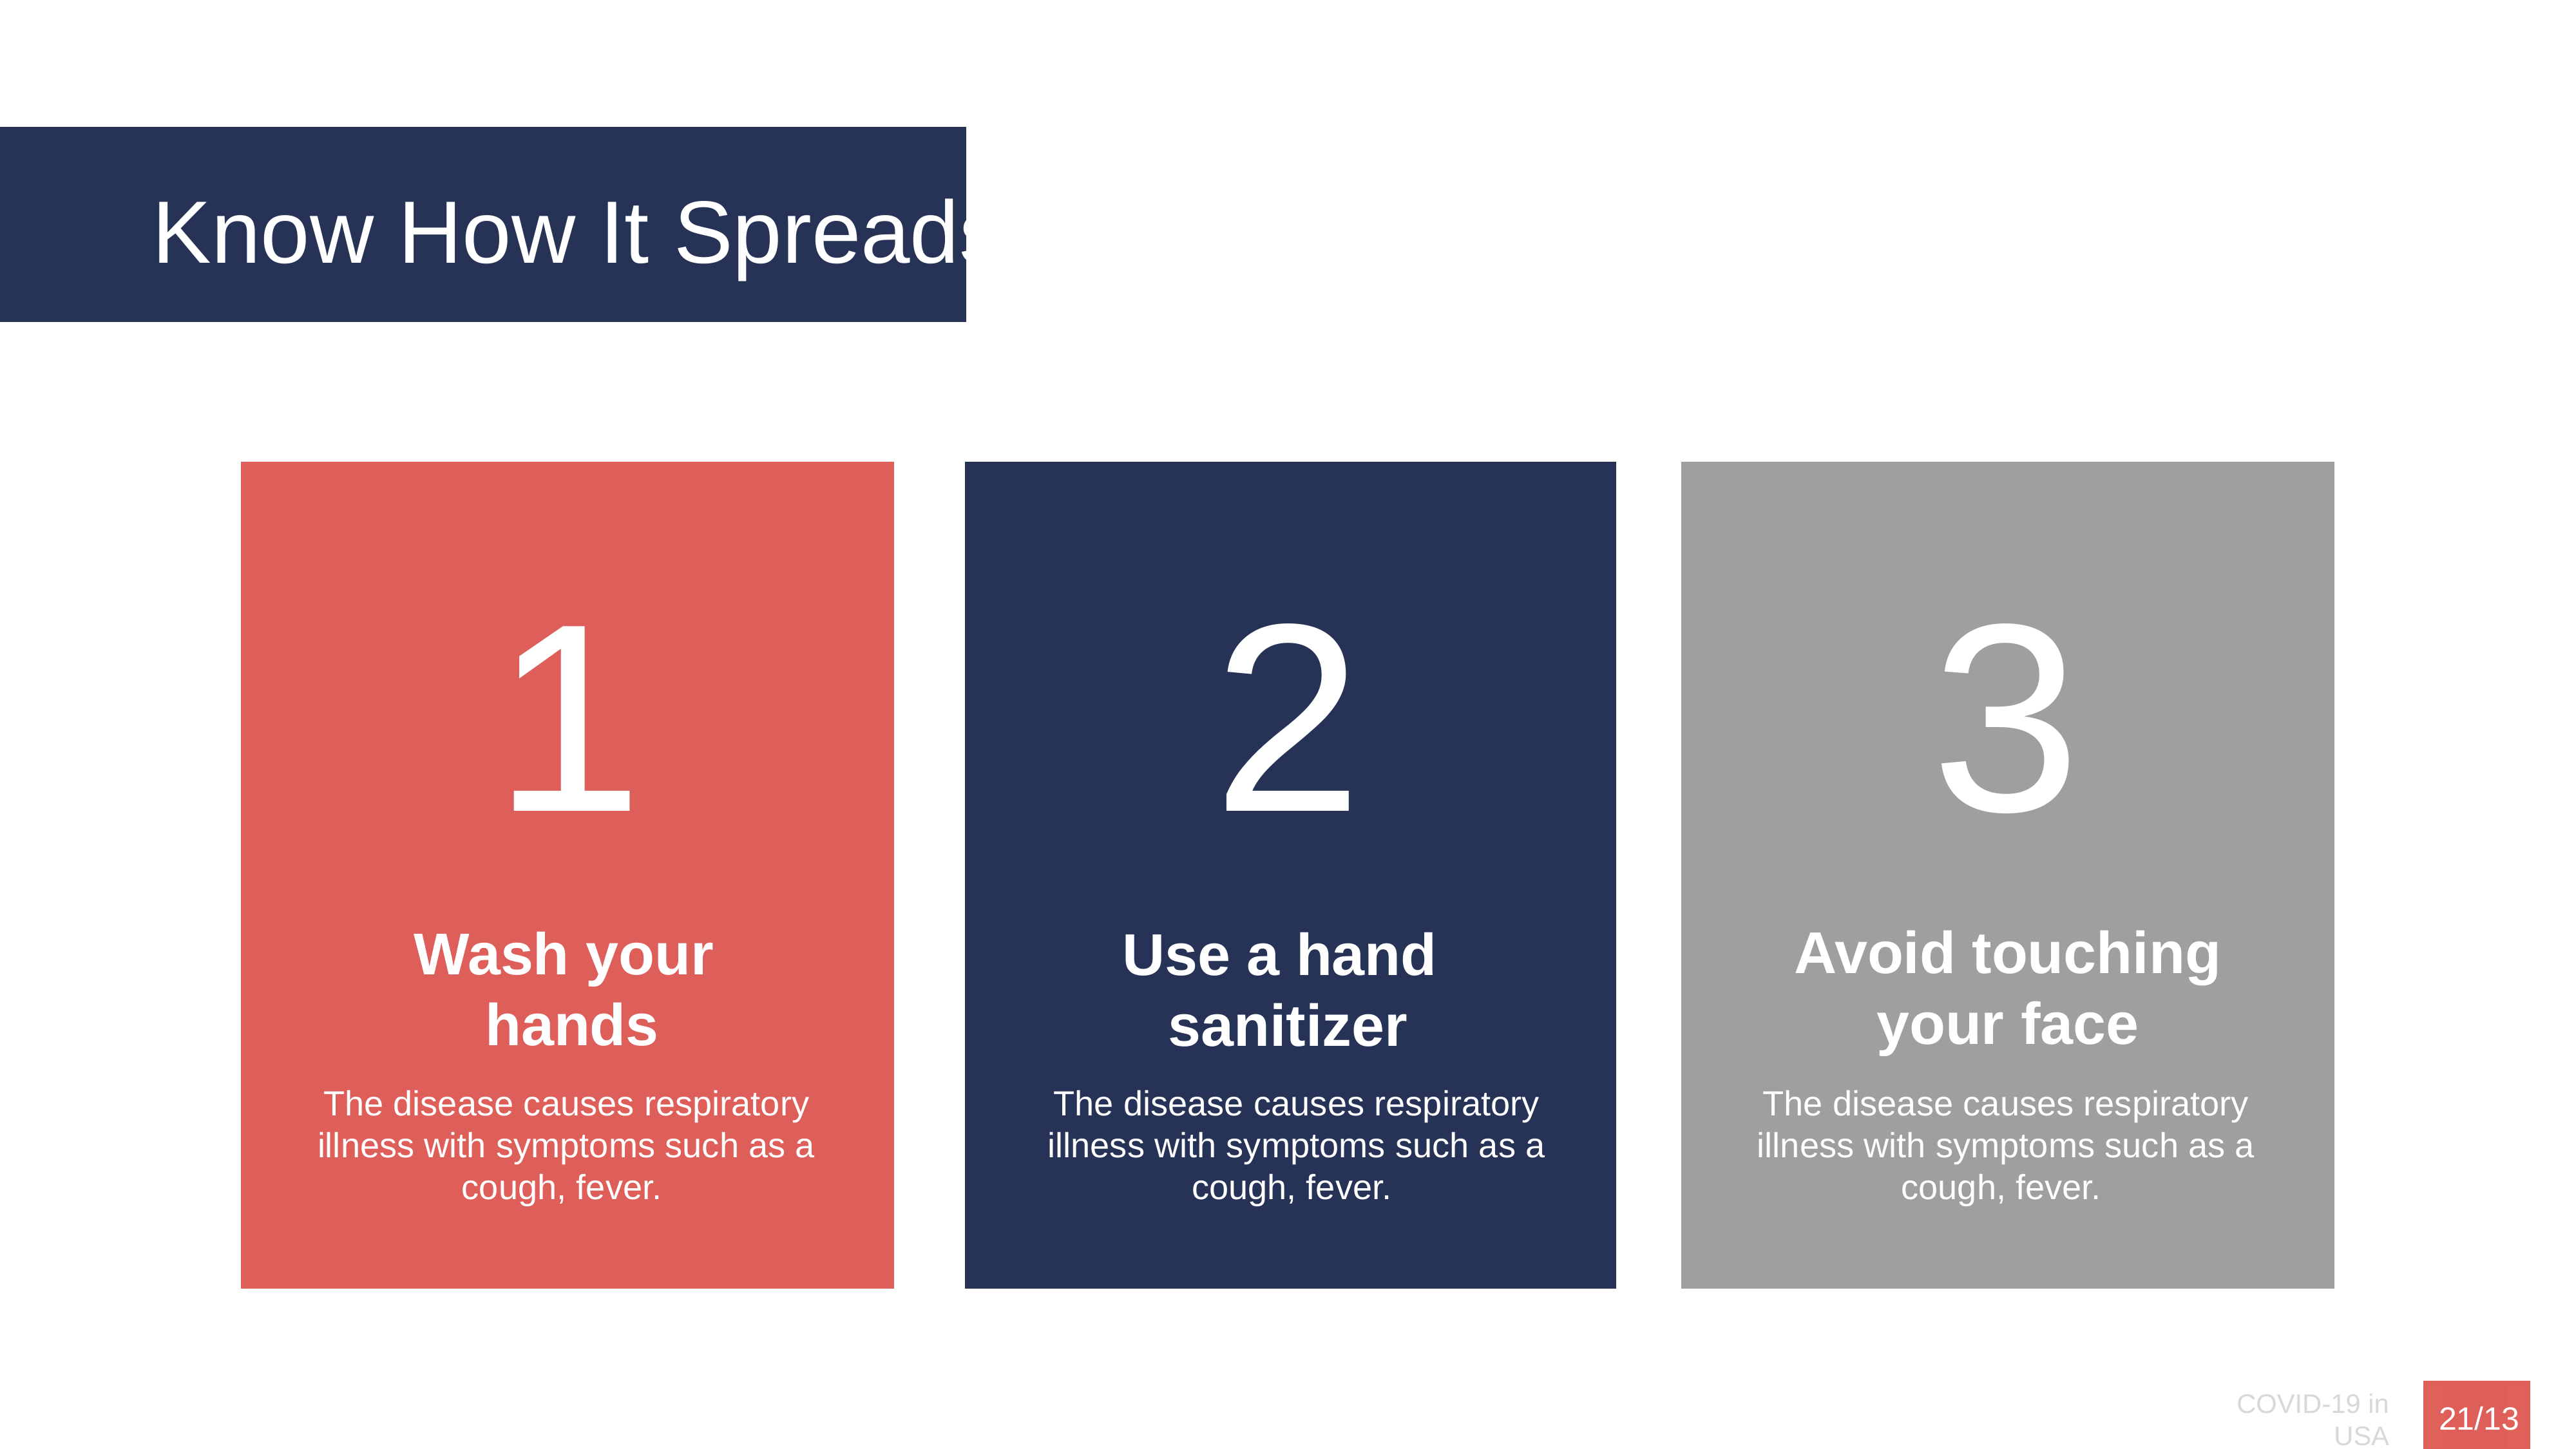

Know How It Spreads

1
2
3
Avoid touching your face
Wash your
hands
Use a hand
sanitizer
The disease causes respiratory illness with symptoms such as a cough, fever.
The disease causes respiratory illness with symptoms such as a cough, fever.
The disease causes respiratory illness with symptoms such as a cough, fever.